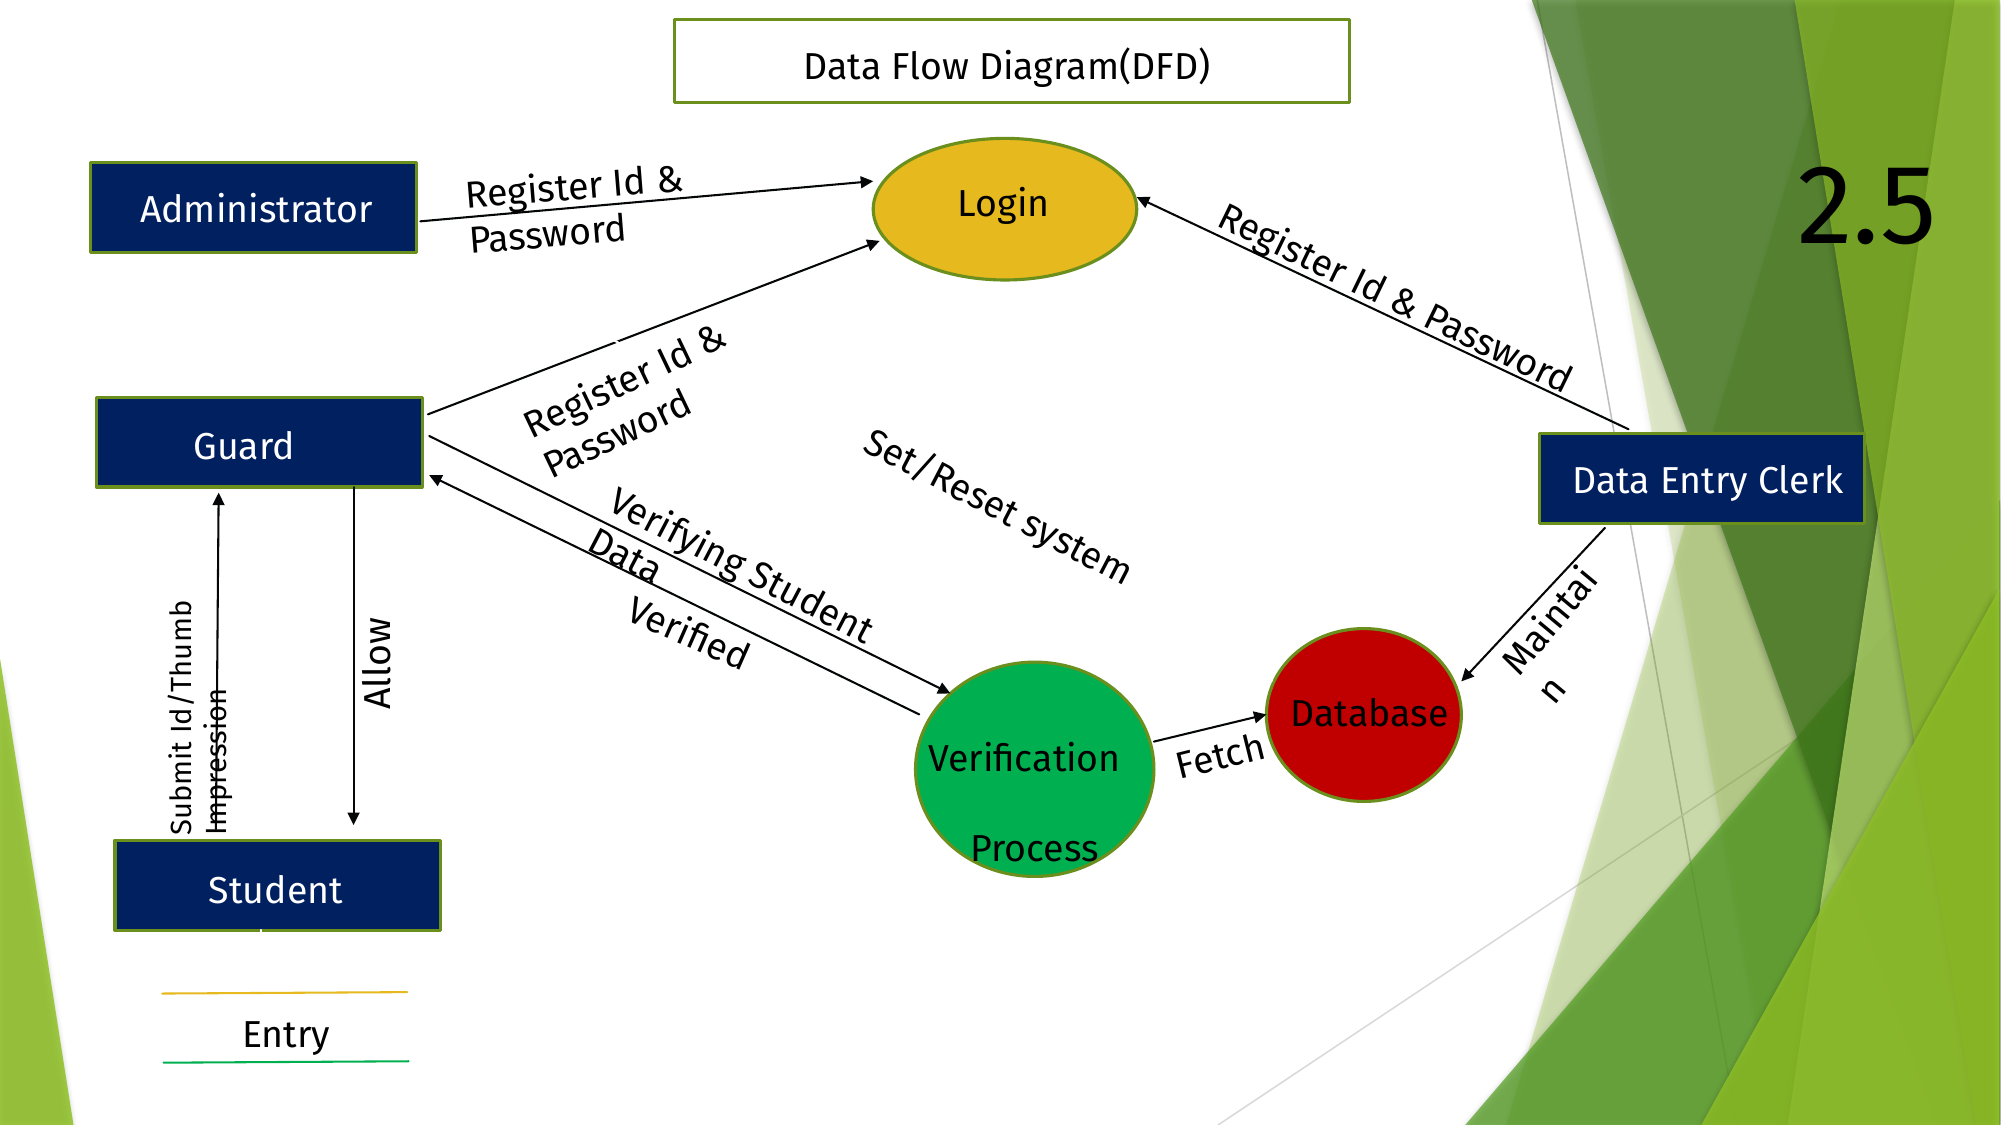

Data Flow Diagram(DFD)
2.5

Register Id & Password

Login
Administrator
Register Id & Password
Register Id & Password

Guard

Data Entry Clerk
Set/Reset system
Verifying Student Data
Maintain
Verified
Submit Id/Thumb Impression
Allow

Database
Fetch
Verification              Process

Student
Entry